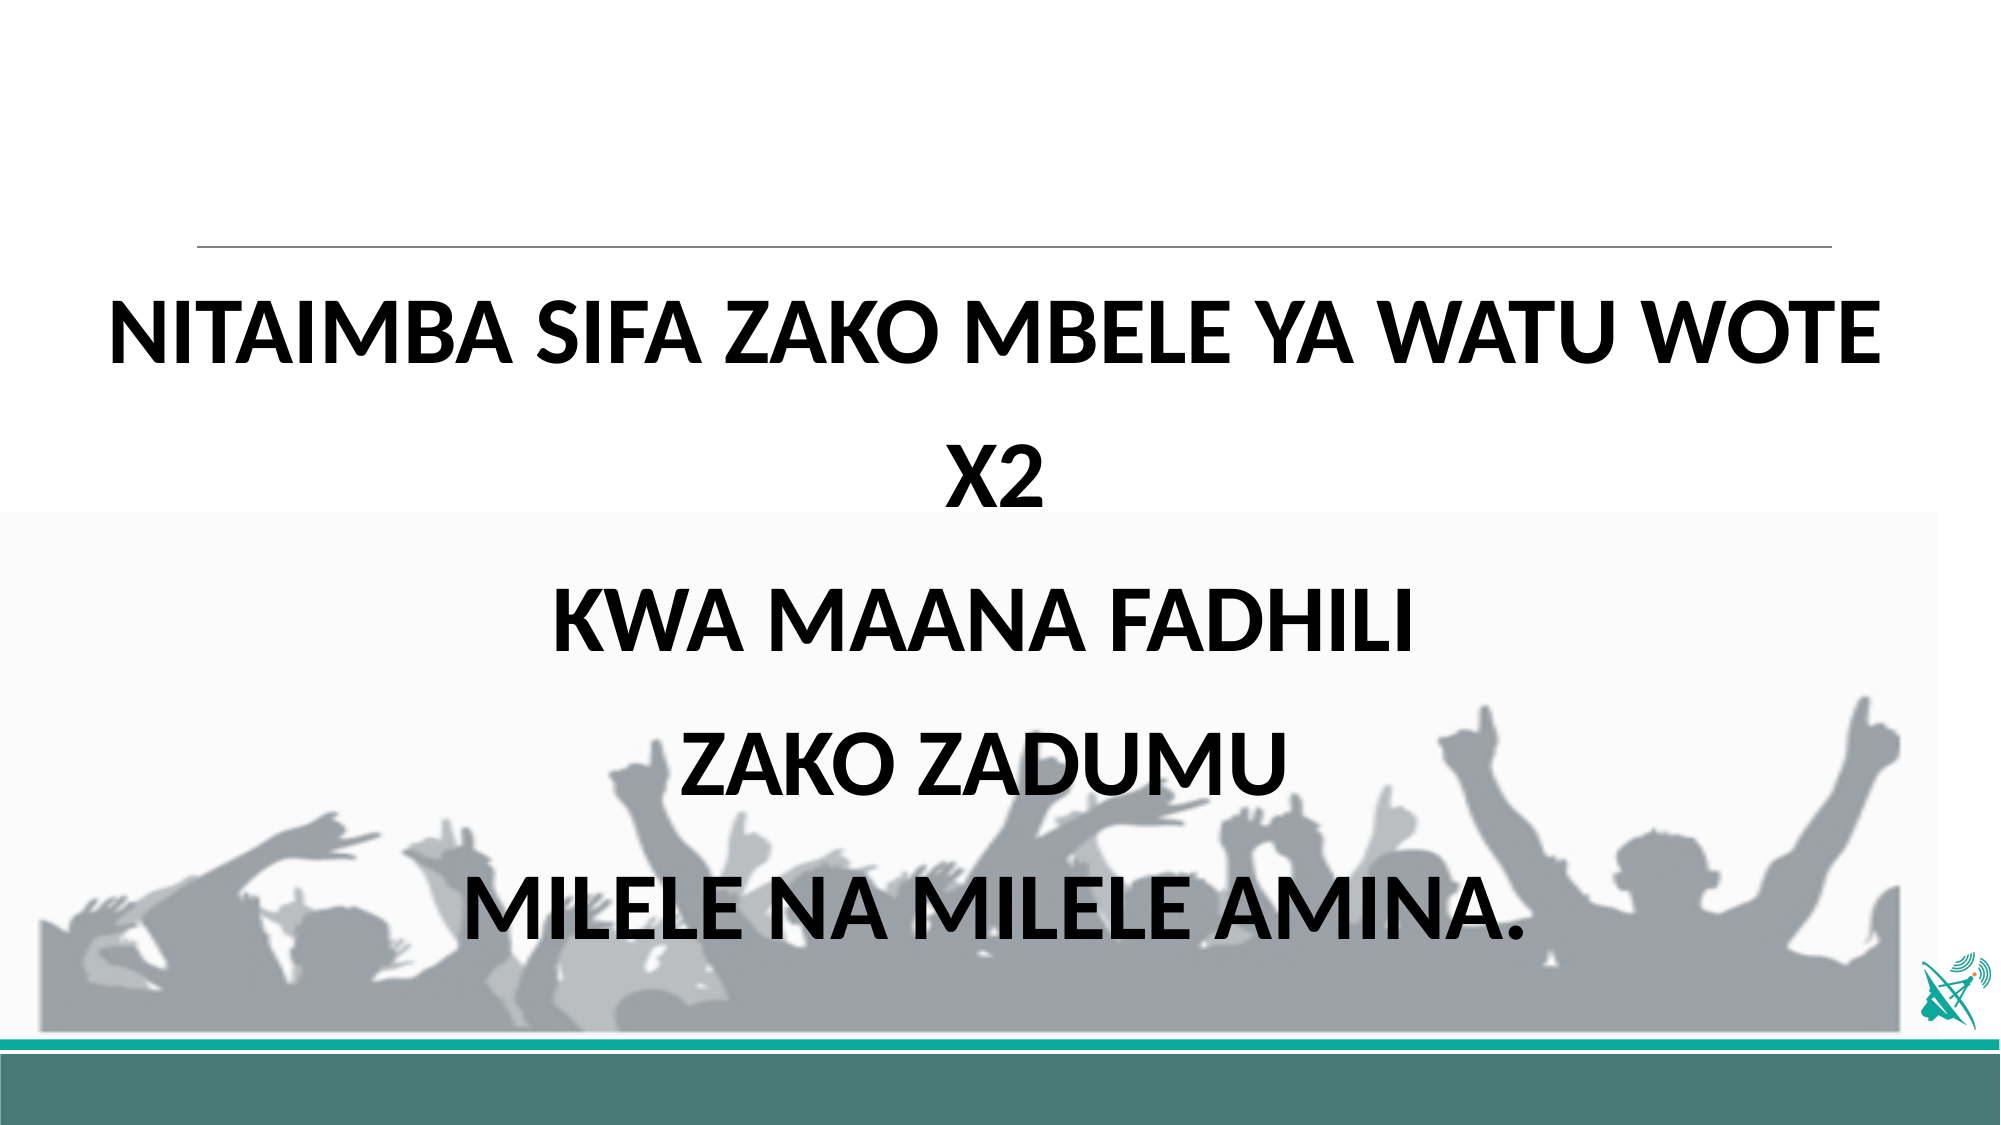

#
NITAIMBA SIFA ZAKO MBELE YA WATU WOTE
X2
KWA MAANA FADHILI
ZAKO ZADUMU
MILELE NA MILELE AMINA.